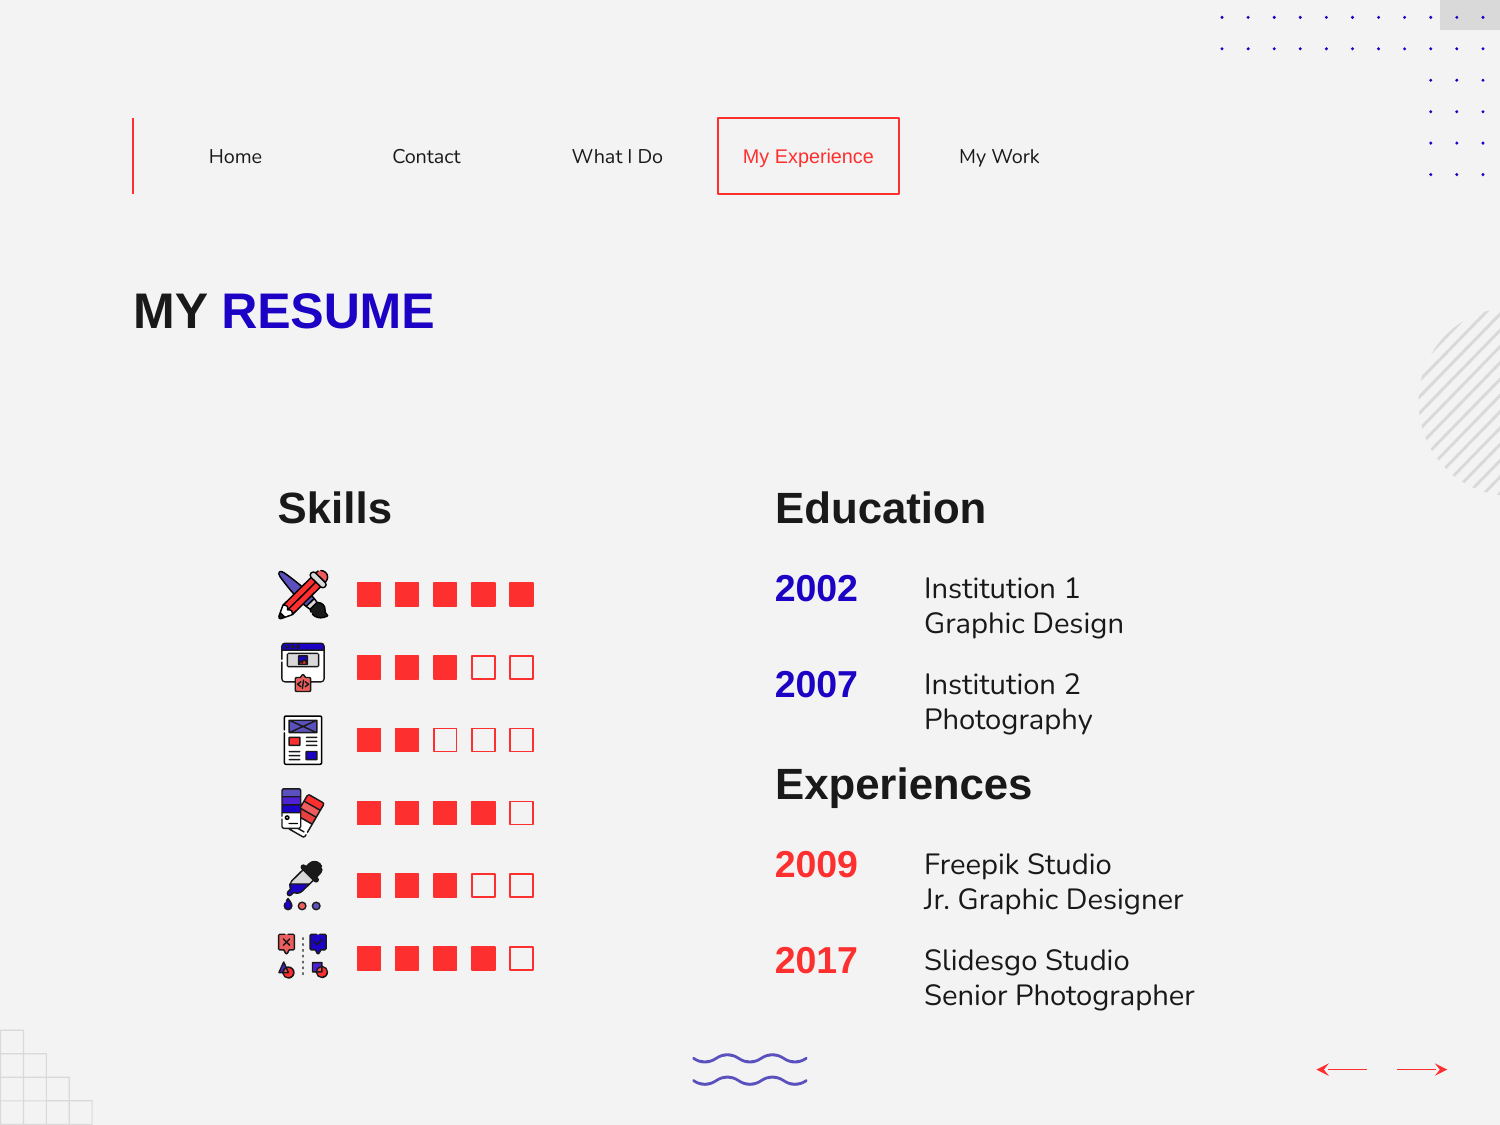

Home
Contact
What I Do
My Experience
My Work
# MY RESUME
Skills
Education
Institution 1
Graphic Design
2002

Institution 2
Photography

2007

Experiences

Freepik Studio
Jr. Graphic Designer
2009

Slidesgo Studio
Senior Photographer
2017